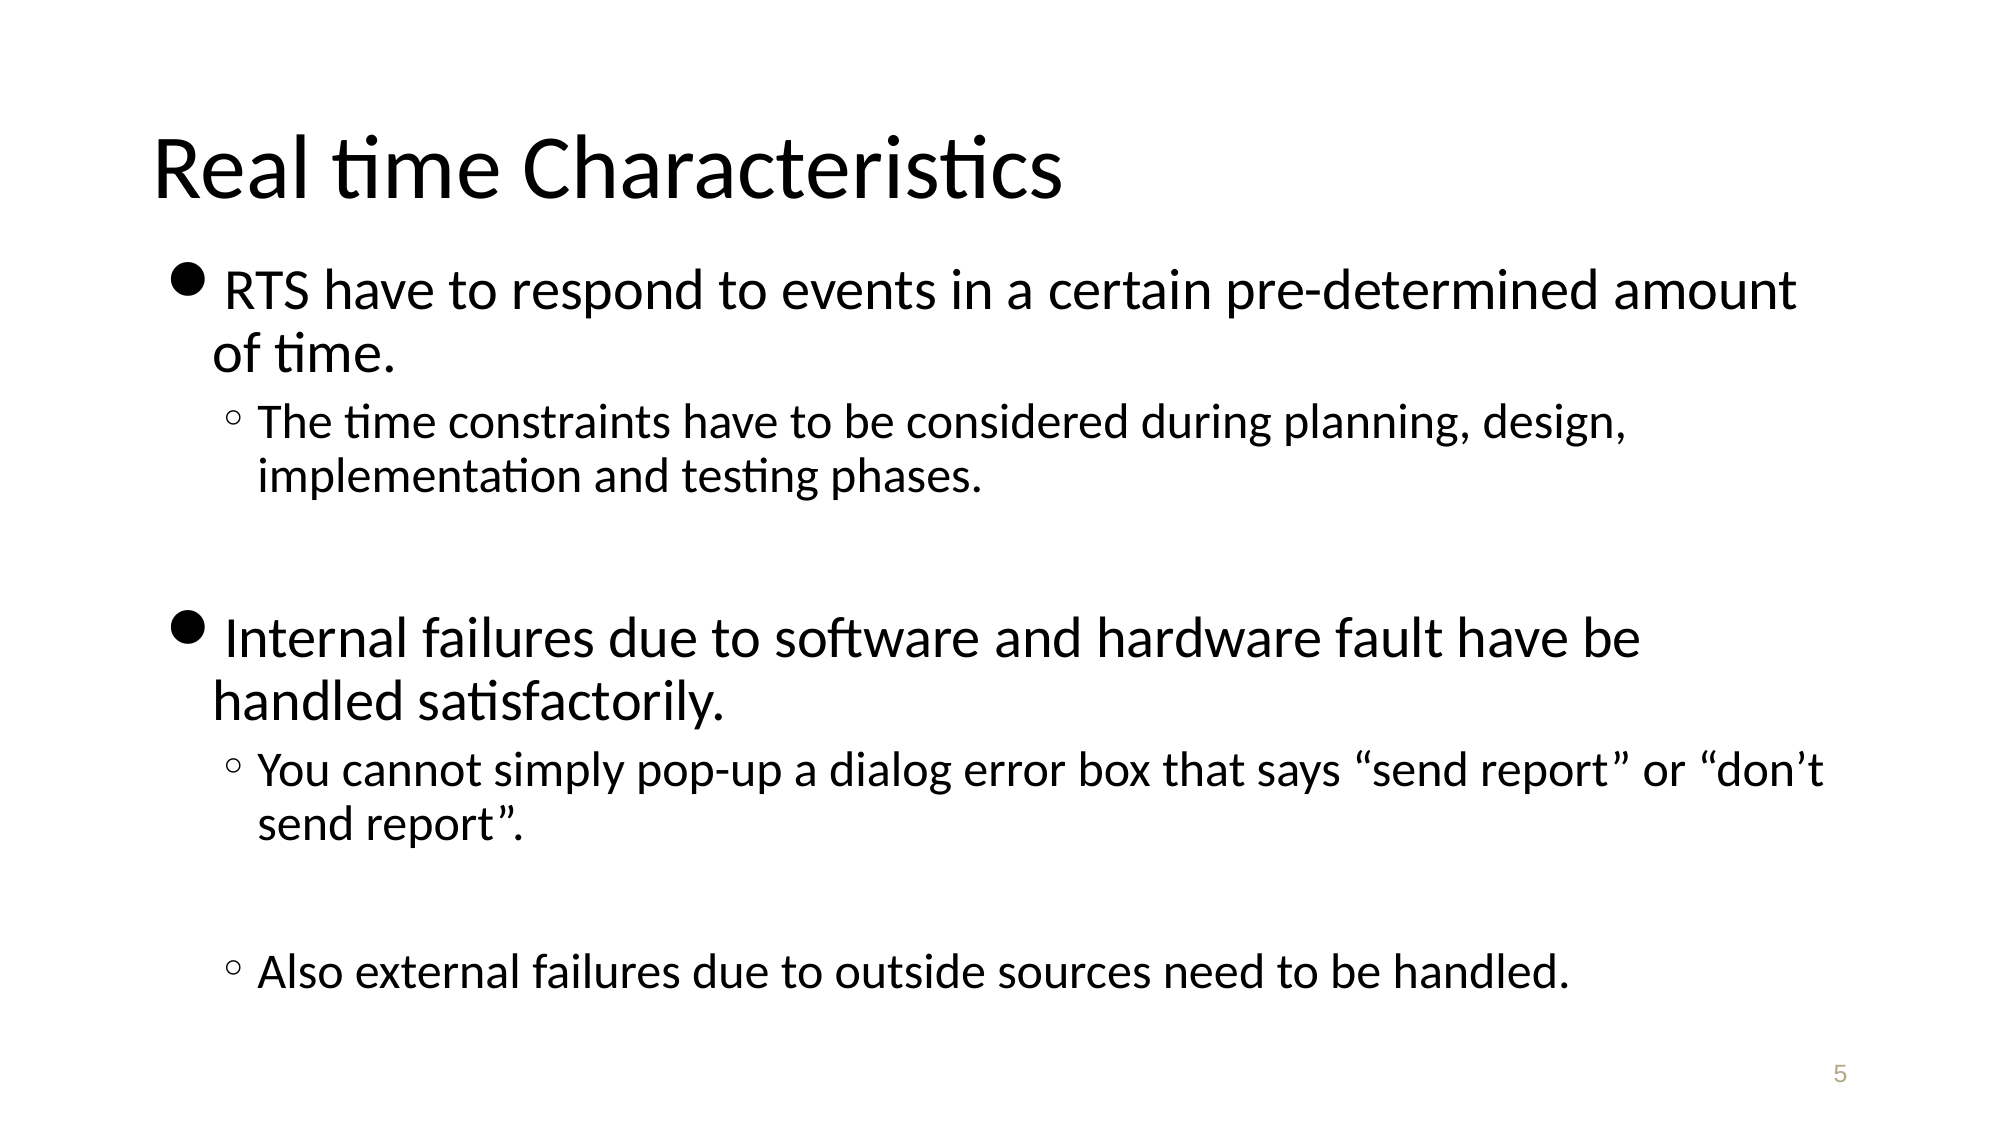

# Real time Characteristics
RTS have to respond to events in a certain pre-determined amount of time.
The time constraints have to be considered during planning, design, implementation and testing phases.

Internal failures due to software and hardware fault have be handled satisfactorily.
You cannot simply pop-up a dialog error box that says “send report” or “don’t send report”.

Also external failures due to outside sources need to be handled.
5